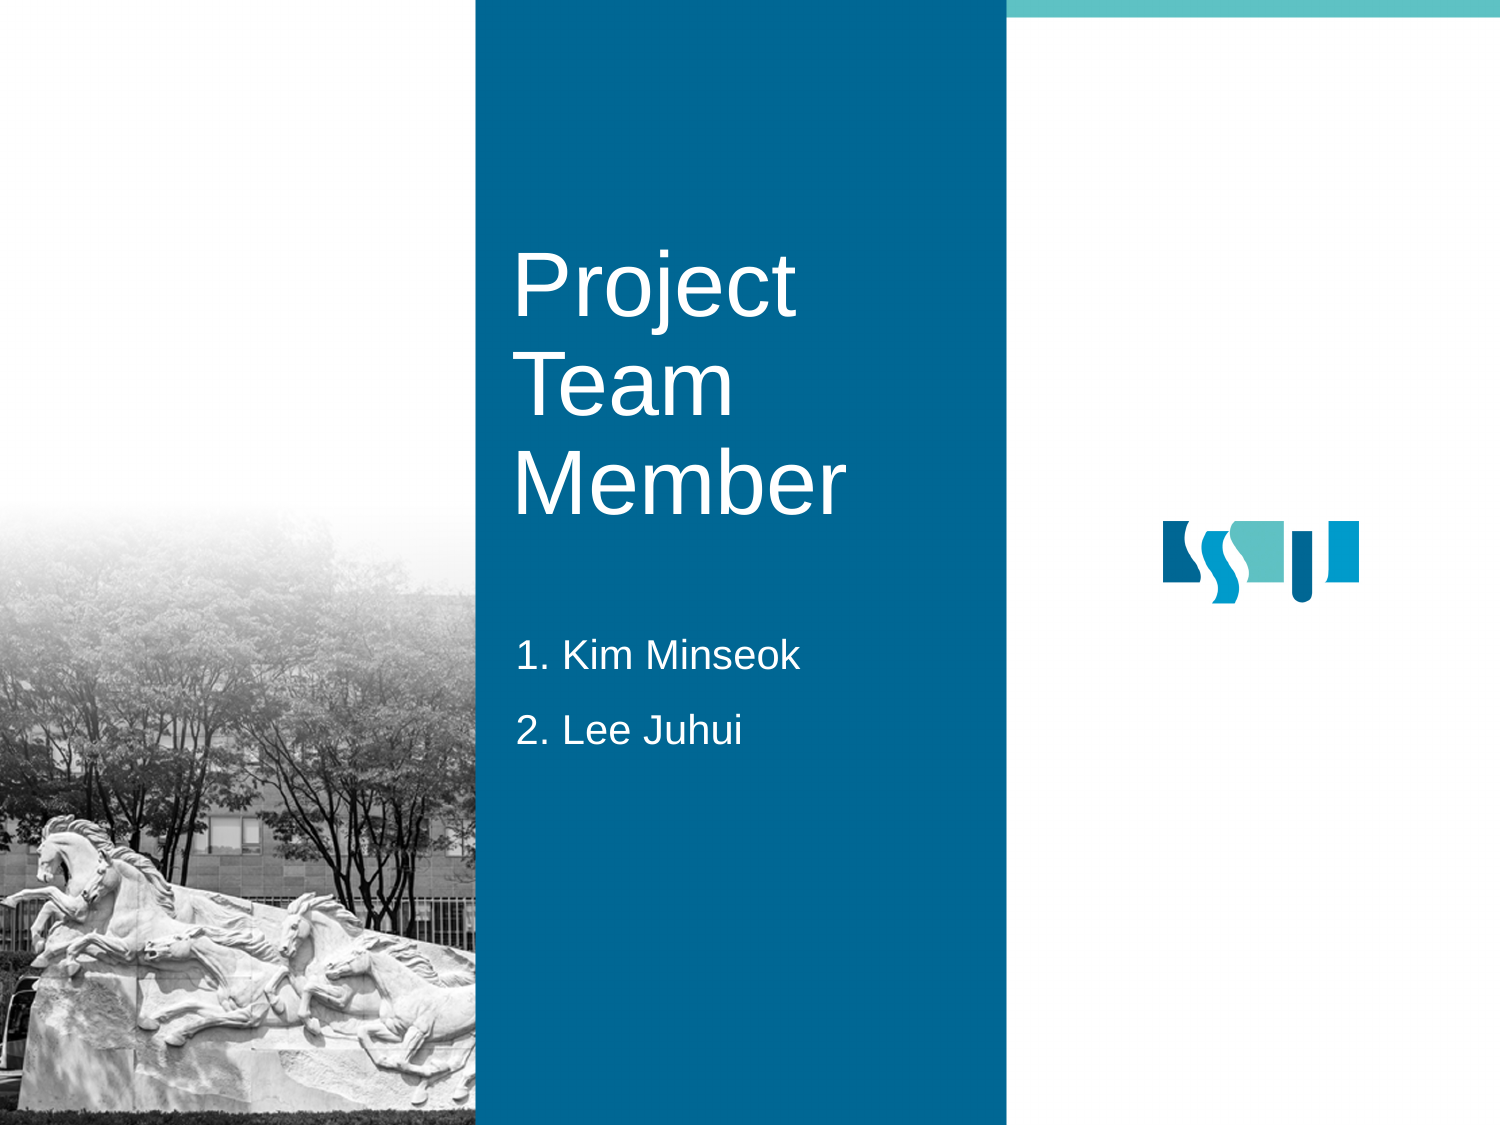

# Project Team Member
1. Kim Minseok
2. Lee Juhui